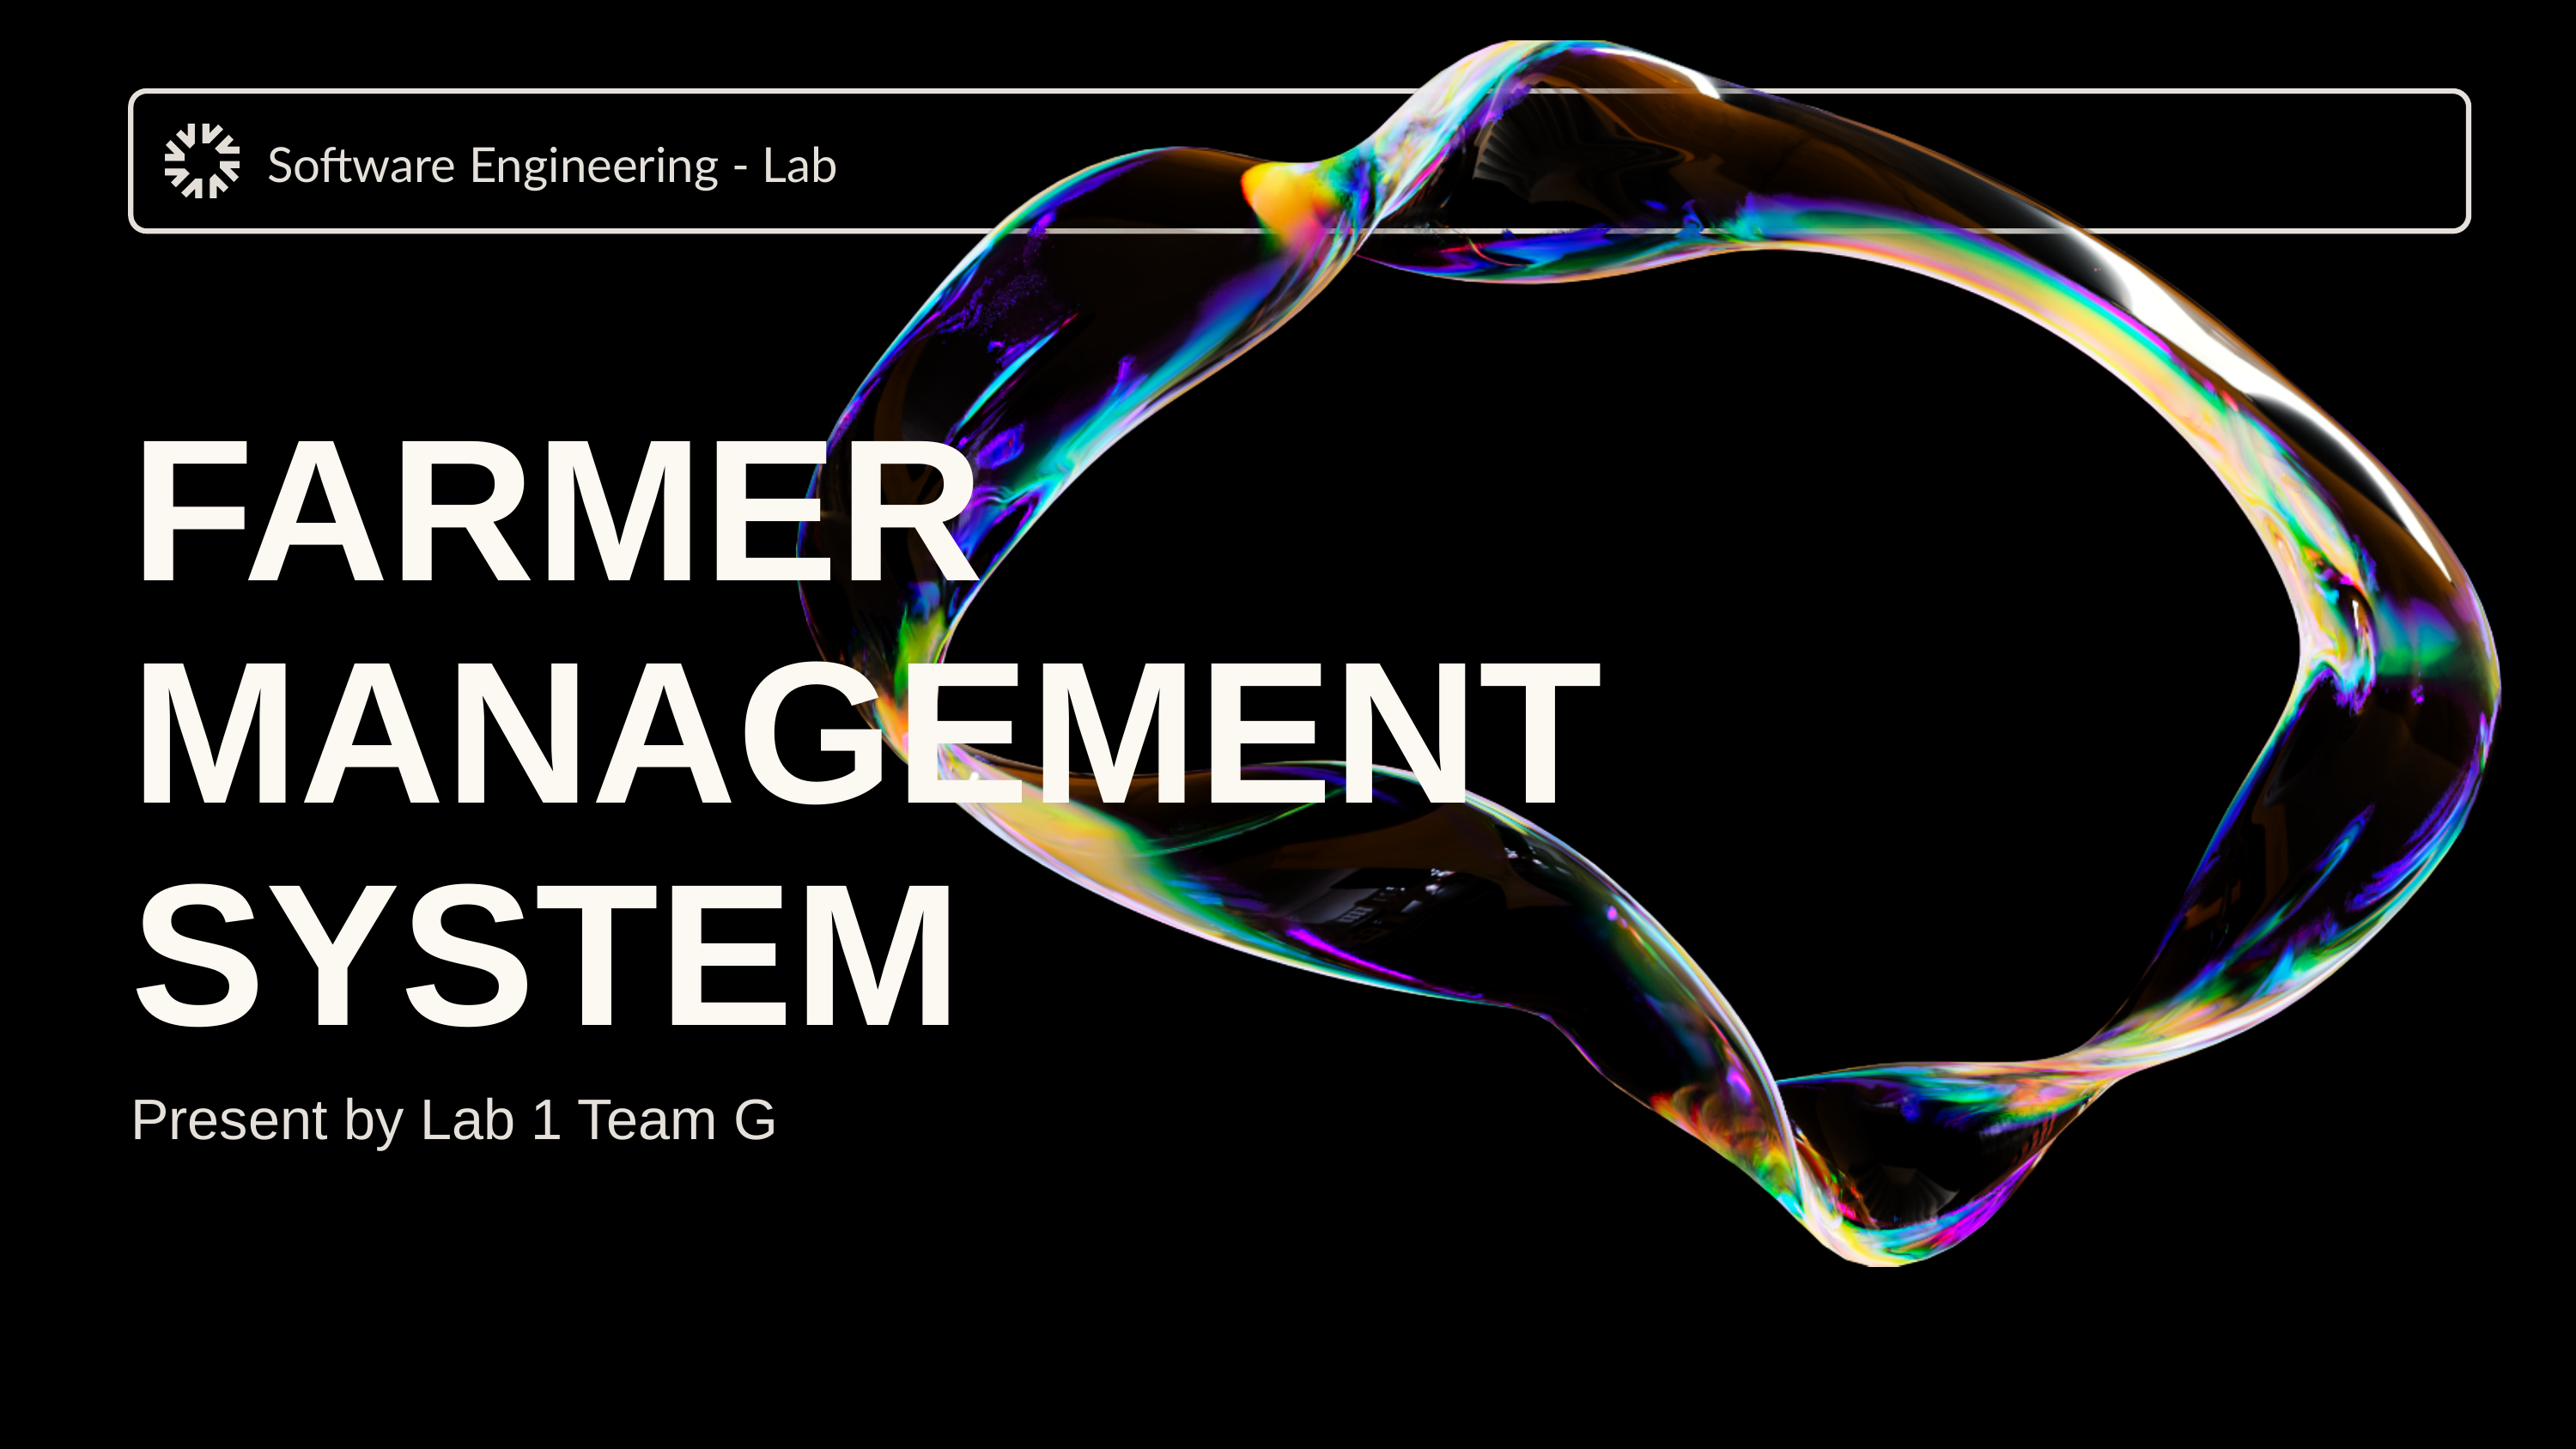

Software Engineering - Lab
FARMER MANAGEMENT SYSTEM
Present by Lab 1 Team G